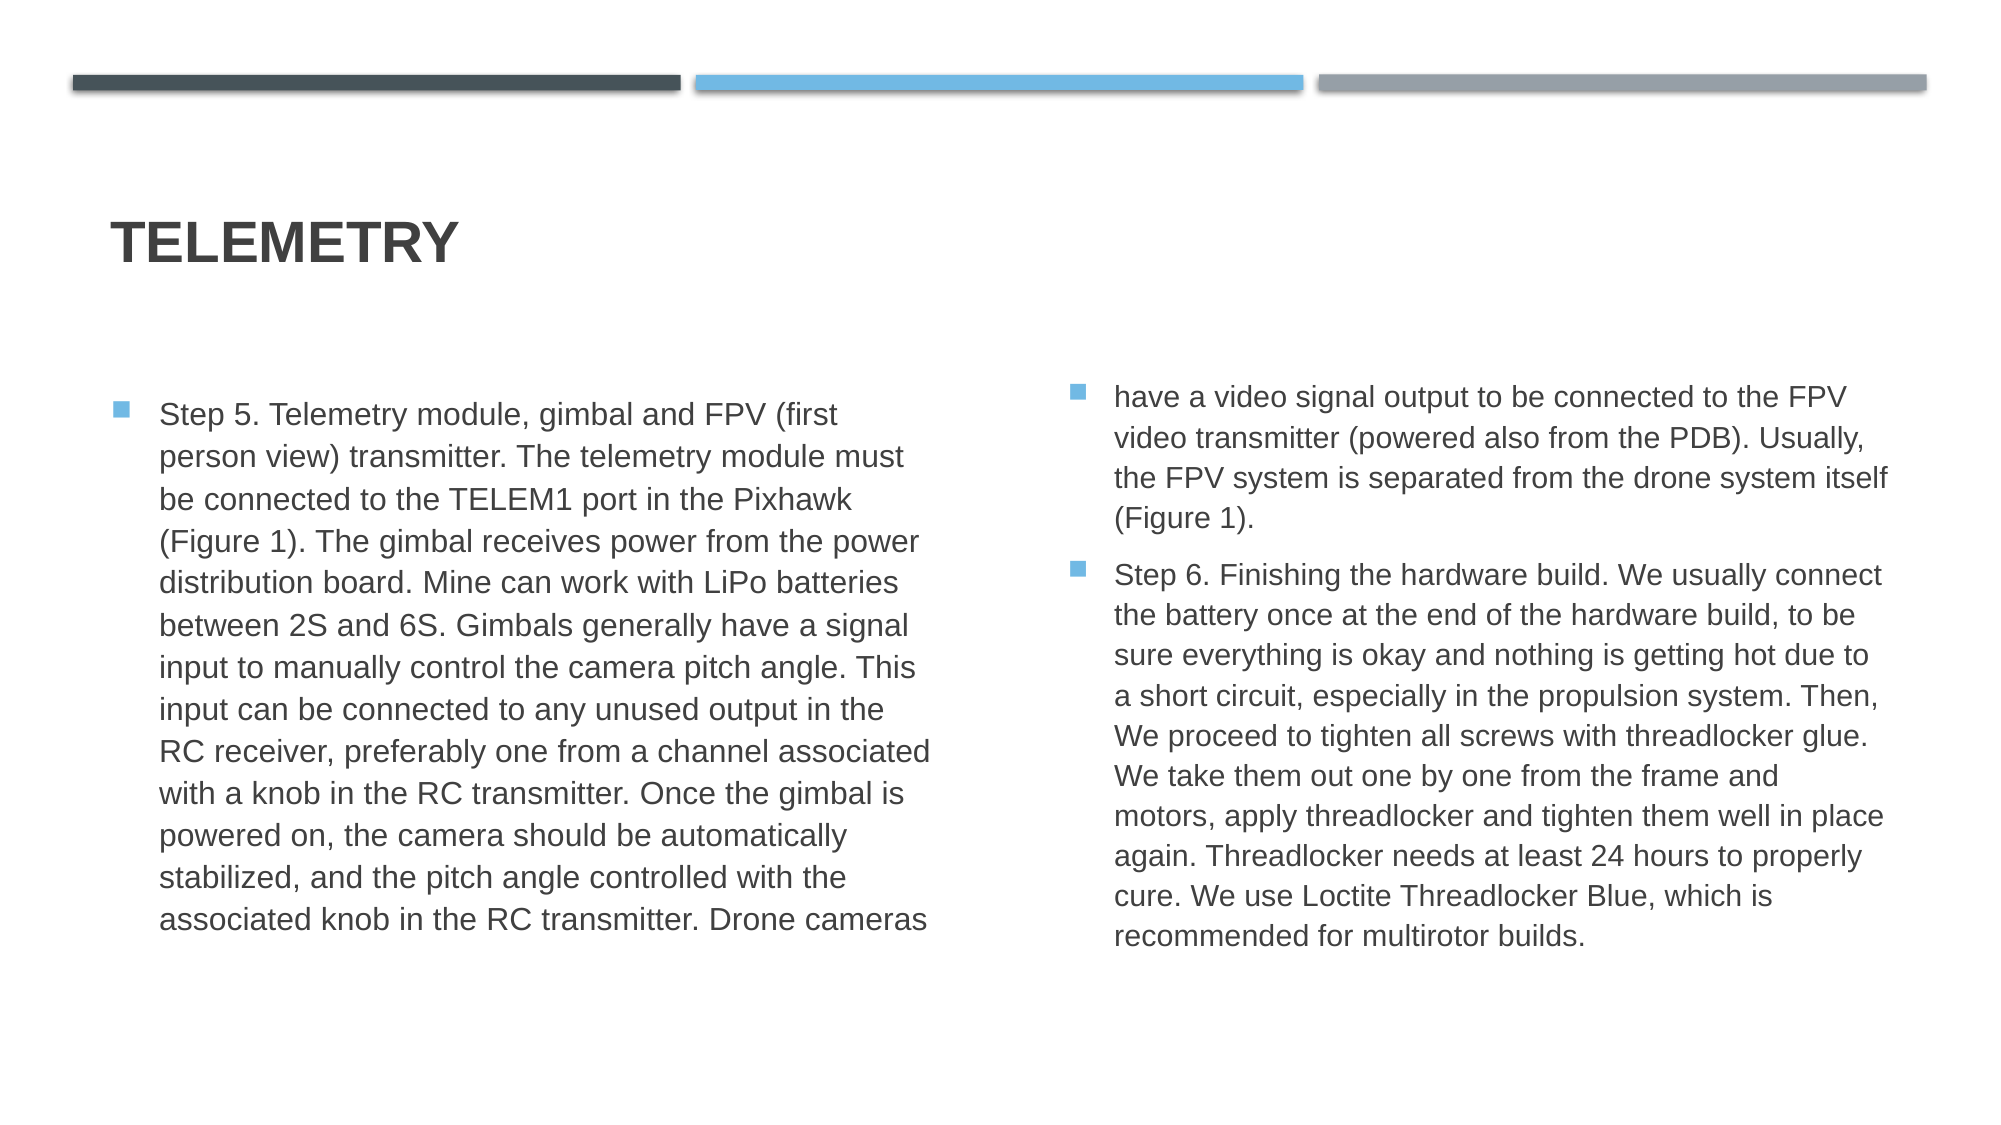

# Telemetry
Step 5. Telemetry module, gimbal and FPV (first person view) transmitter. The telemetry module must be connected to the TELEM1 port in the Pixhawk (Figure 1). The gimbal receives power from the power distribution board. Mine can work with LiPo batteries between 2S and 6S. Gimbals generally have a signal input to manually control the camera pitch angle. This input can be connected to any unused output in the RC receiver, preferably one from a channel associated with a knob in the RC transmitter. Once the gimbal is powered on, the camera should be automatically stabilized, and the pitch angle controlled with the associated knob in the RC transmitter. Drone cameras
have a video signal output to be connected to the FPV video transmitter (powered also from the PDB). Usually, the FPV system is separated from the drone system itself (Figure 1).
Step 6. Finishing the hardware build. We usually connect the battery once at the end of the hardware build, to be sure everything is okay and nothing is getting hot due to a short circuit, especially in the propulsion system. Then, We proceed to tighten all screws with threadlocker glue. We take them out one by one from the frame and motors, apply threadlocker and tighten them well in place again. Threadlocker needs at least 24 hours to properly cure. We use Loctite Threadlocker Blue, which is recommended for multirotor builds.